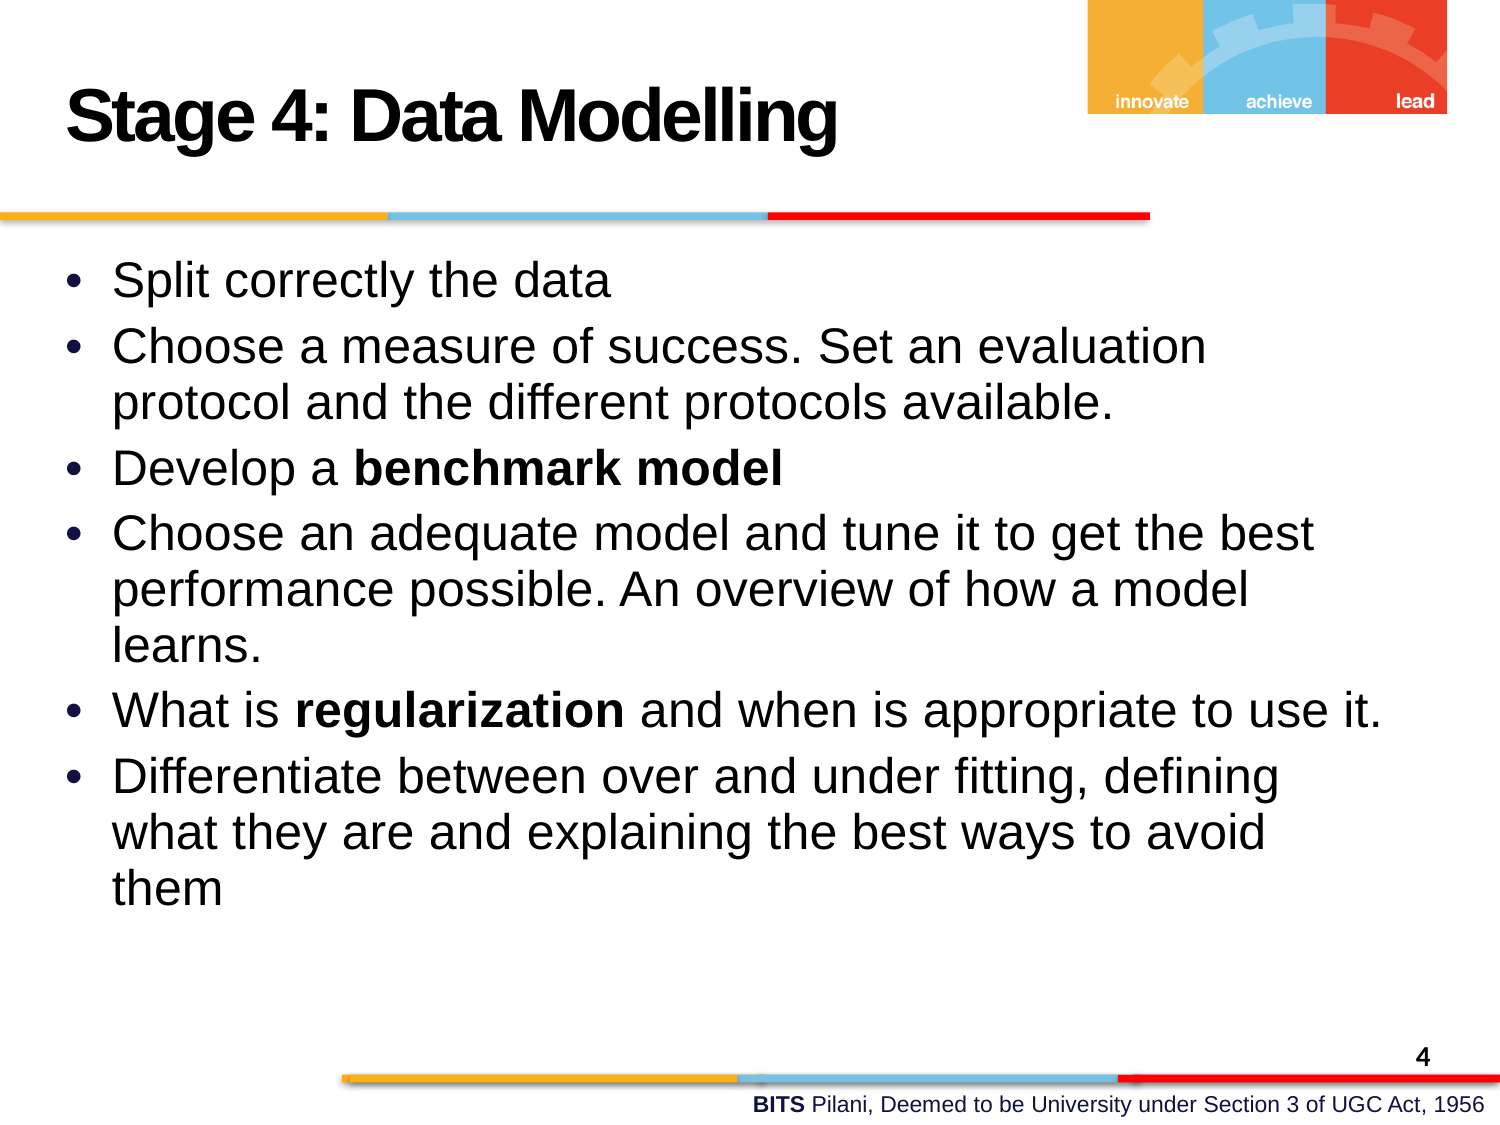

Stage 4: Data Modelling
Split correctly the data
Choose a measure of success. Set an evaluation protocol and the different protocols available.
Develop a benchmark model
Choose an adequate model and tune it to get the best performance possible. An overview of how a model learns.
What is regularization and when is appropriate to use it.
Differentiate between over and under fitting, defining what they are and explaining the best ways to avoid them

4